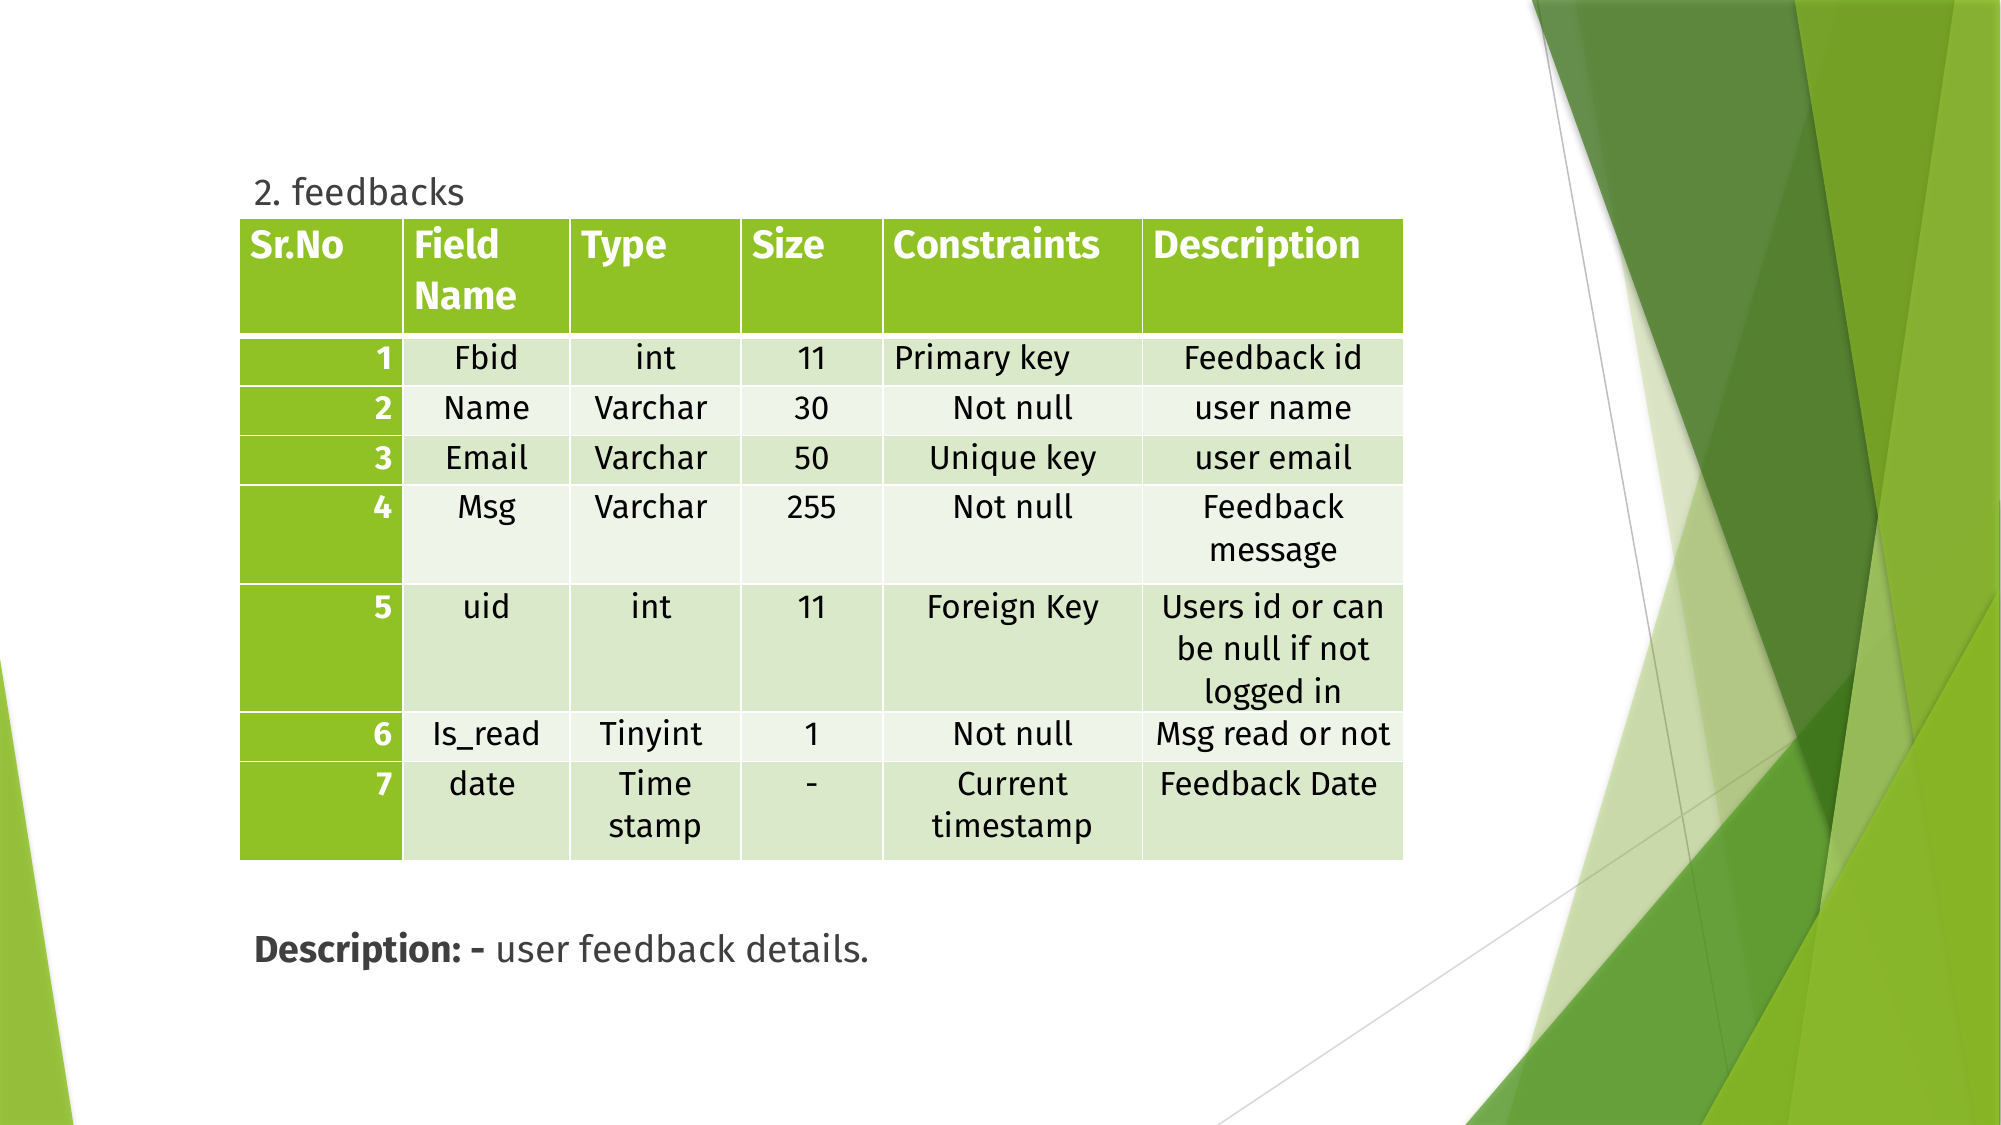

2. feedbacks

| Sr.No | Field Name | Type | Size | Constraints | Description |
| --- | --- | --- | --- | --- | --- |
| 1 | Fbid | int | 11 | Primary key | Feedback id |
| 2 | Name | Varchar | 30 | Not null | user name |
| 3 | Email | Varchar | 50 | Unique key | user email |
| 4 | Msg | Varchar | 255 | Not null | Feedback message |
| 5 | uid | int | 11 | Foreign Key | Users id or can be null if not logged in |
| 6 | Is\_read | Tinyint | 1 | Not null | Msg read or not |
| 7 | date | Time stamp | - | Current timestamp | Feedback Date |
Description: - user feedback details.